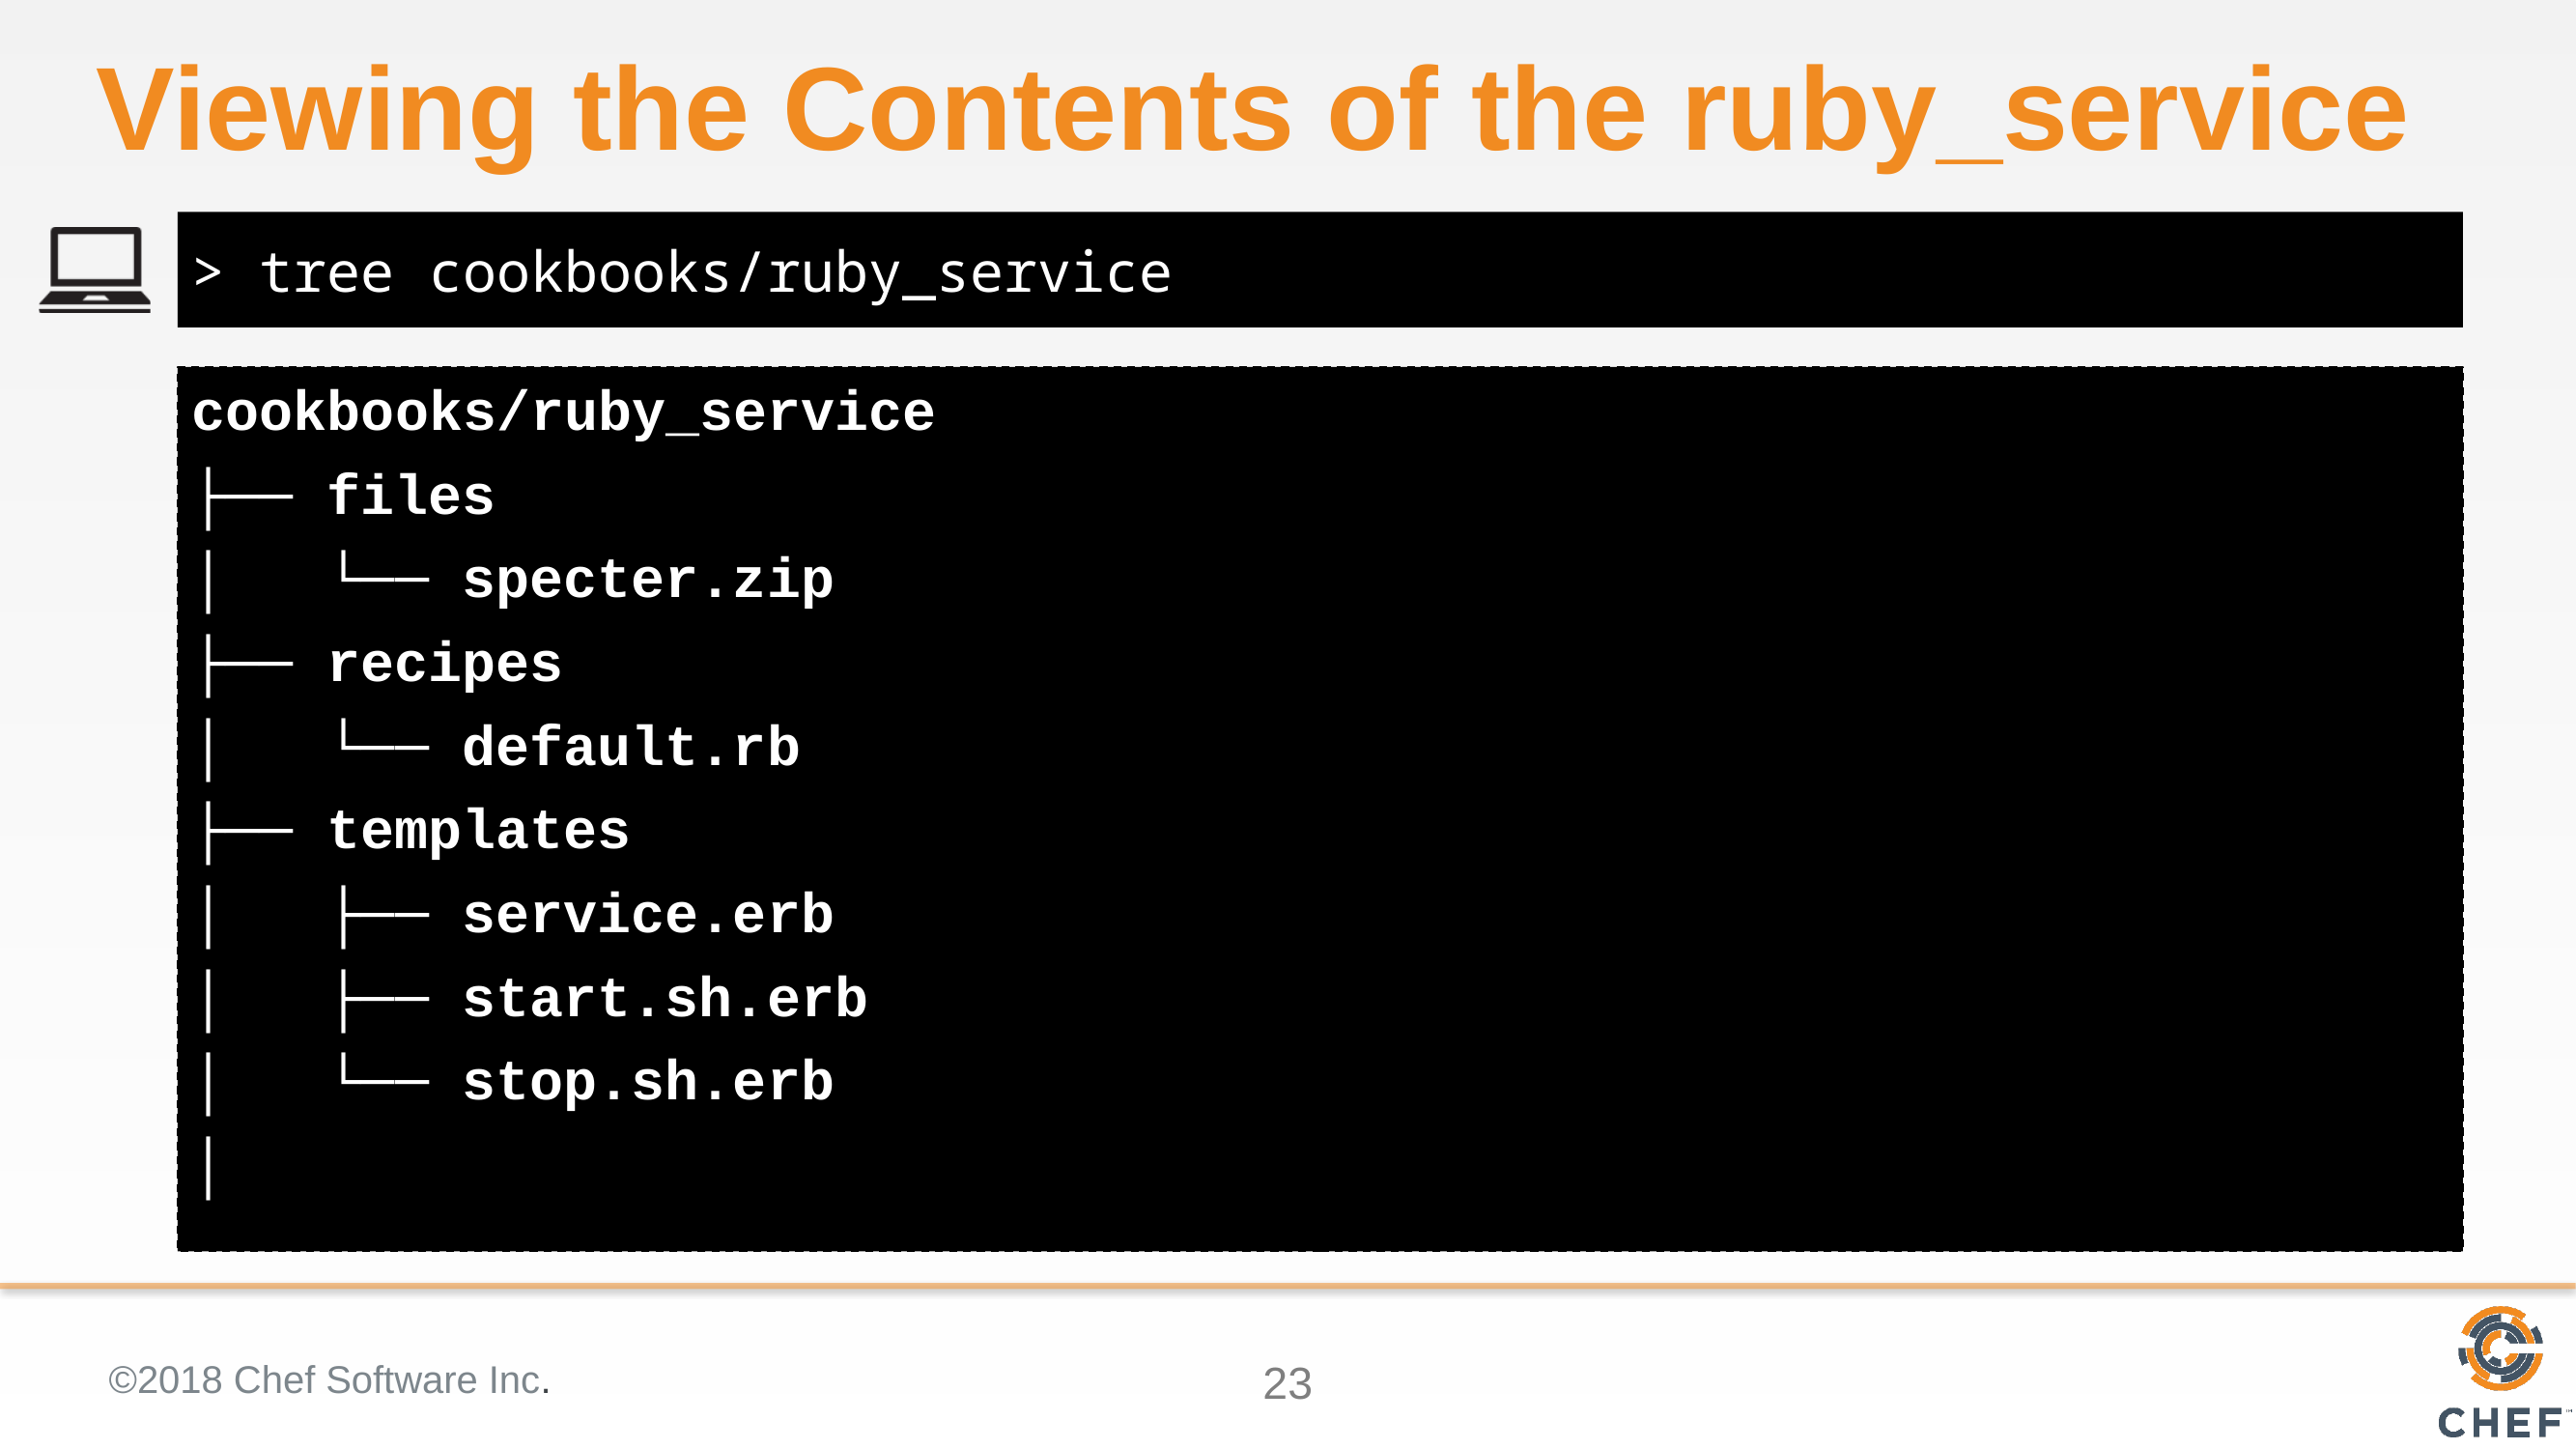

# Viewing the Contents of the ruby_service
> tree cookbooks/ruby_service
cookbooks/ruby_service
├── files
│   └── specter.zip
├── recipes
│   └── default.rb
├── templates
│   ├── service.erb
│   ├── start.sh.erb
│   └── stop.sh.erb
│